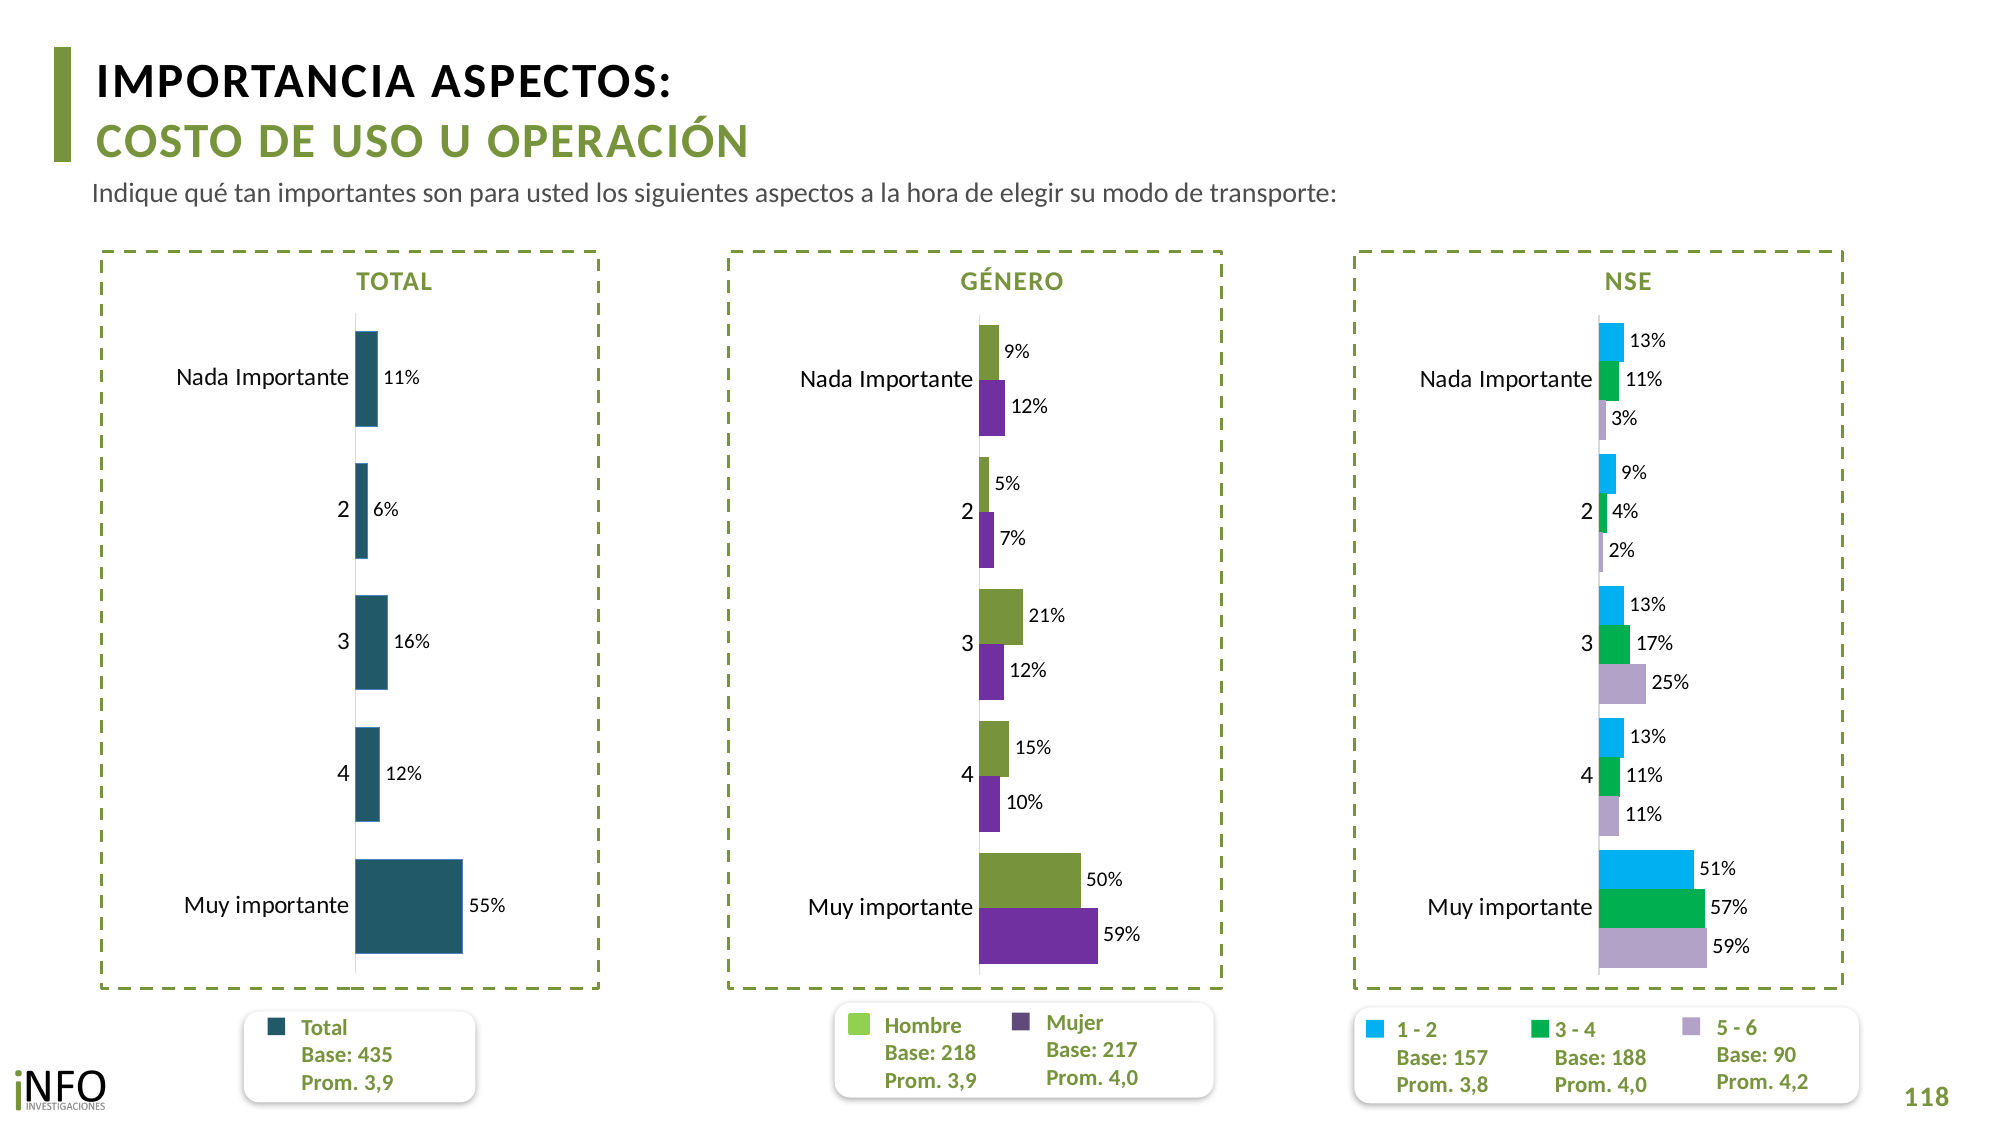

IMPORTANCIA ASPECTOS:
COSTO DE USO U OPERACIÓN

Indique qué tan importantes son para usted los siguientes aspectos a la hora de elegir su modo de transporte:

TOTAL
GÉNERO
NSE

### Chart

| Category | Total |
|---|---|
| Nada Importante | 0.11002986765494685 |
| 2 | 0.05923502779794688 |
| 3 | 0.16188038491376733 |
| 4 | 0.12193829686644872 |
| Muy importante | 0.5469164227668862 |

### Chart

| Category | Hombre | Mujer |
|---|---|---|
| Nada Importante | 0.09239856491096661 | 0.12488897201507826 |
| 2 | 0.04580708993521305 | 0.07055166916818487 |
| 3 | 0.214278074382888 | 0.11772126931369195 |
| 4 | 0.14647480247515082 | 0.10125970590996988 |
| Muy importante | 0.5010414682957813 | 0.5855783835930751 |

### Chart

| Category | 1 - 2 | 3 - 4 | 5 - 6 |
|---|---|---|---|
| Nada Importante | 0.13197262156059295 | 0.10828762330960202 | 0.03241467857549183 |
| 2 | 0.08780963145649015 | 0.03821358653898552 | 0.01953396991101573 |
| 3 | 0.13231328684688168 | 0.16802667981415628 | 0.25403213774894357 |
| 4 | 0.13356268733586577 | 0.112737476464845 | 0.10791195900198168 |
| Muy importante | 0.5143417728001688 | 0.5727346338724087 | 0.5861072547625671 |
Mujer
Base: 217
Prom. 4,0

Hombre
Base: 218
Prom. 3,9

5 - 6
Base: 90
Prom. 4,2

1 - 2
Base: 157
Prom. 3,8
3 - 4
Base: 188
Prom. 4,0

Total
Base: 435
Prom. 3,9

118